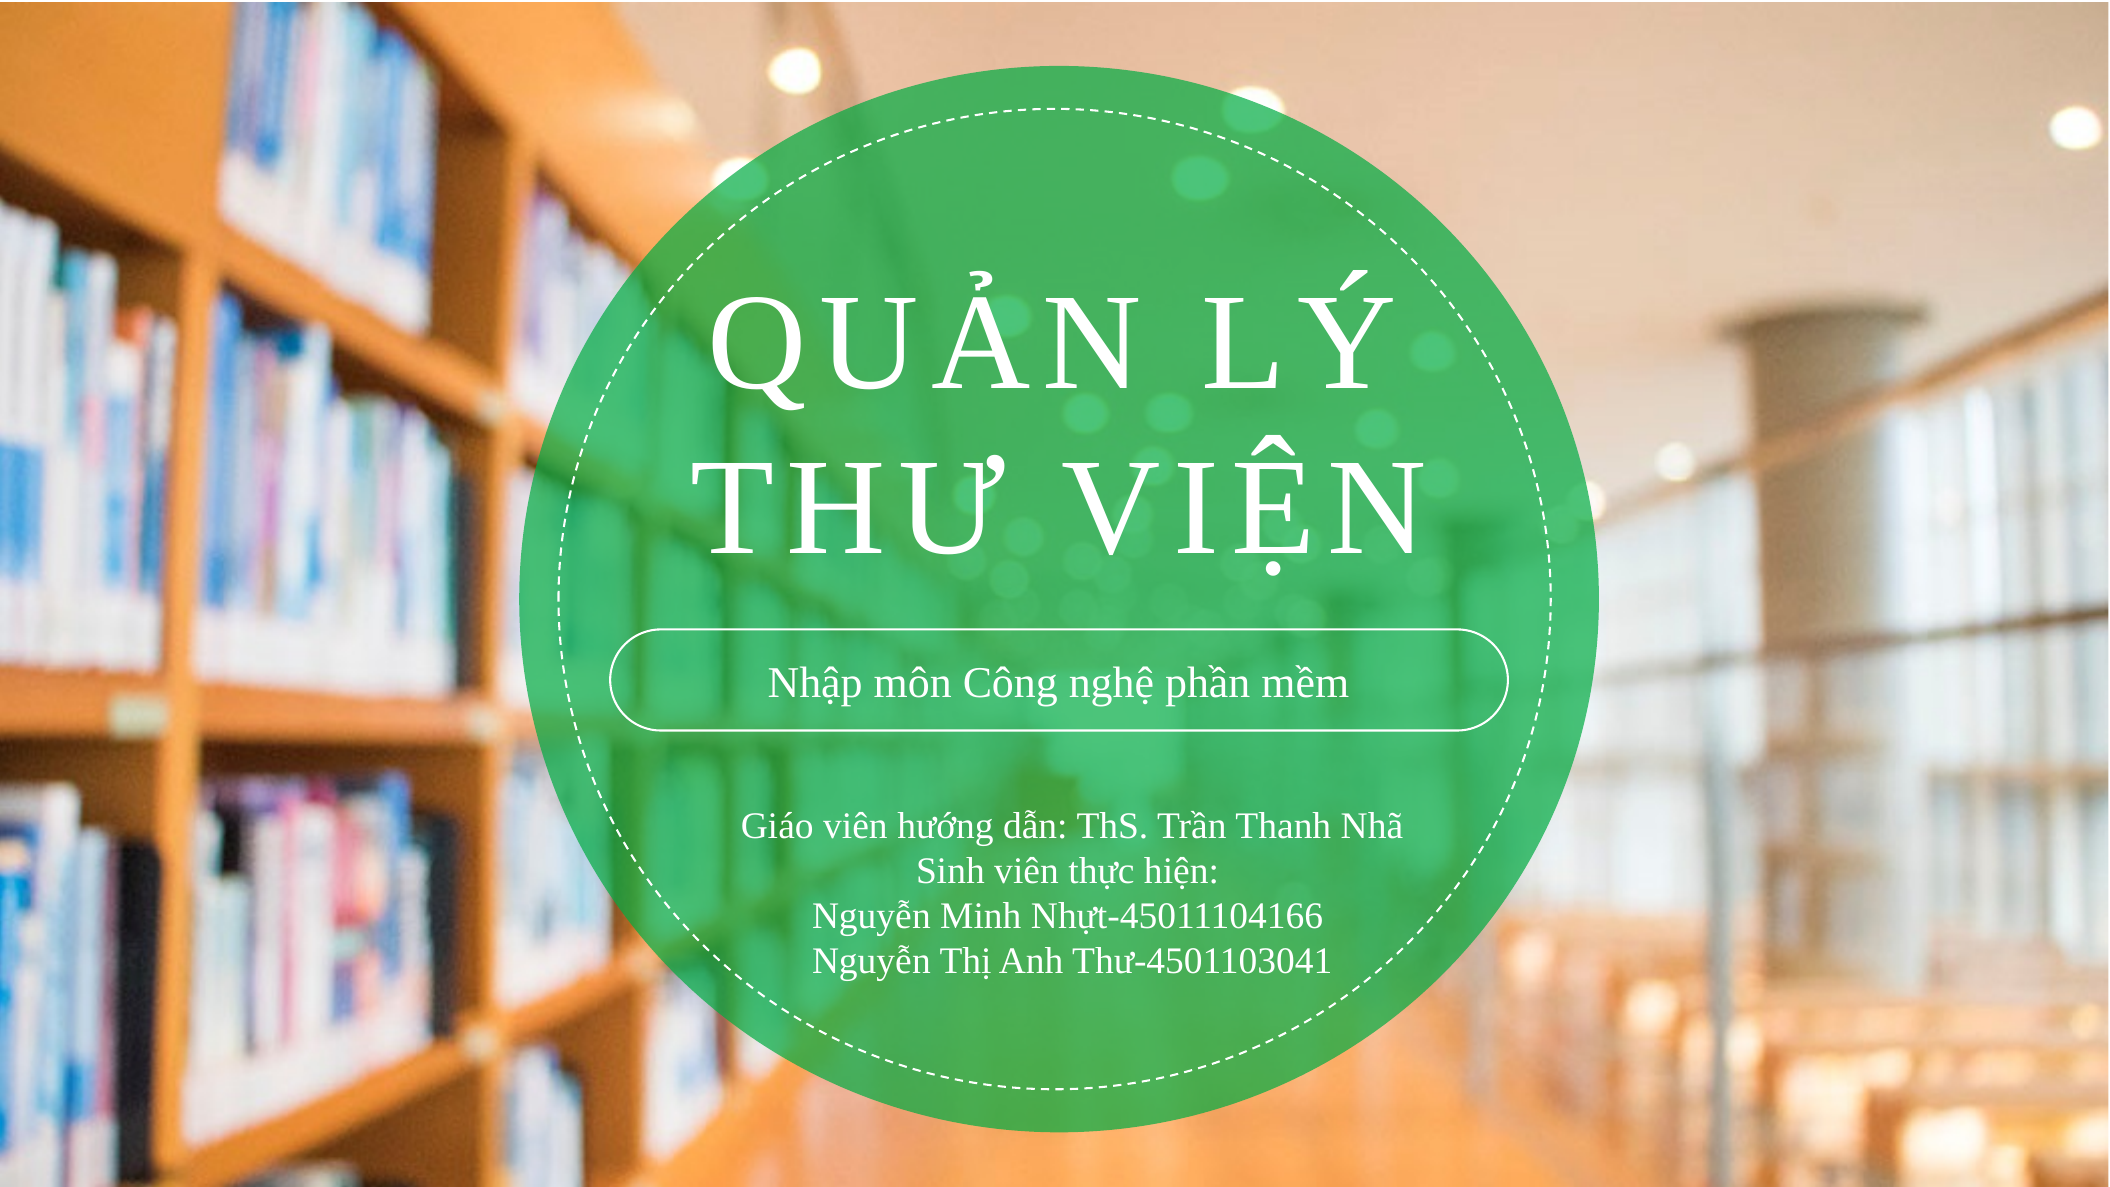

QUẢN LÝ THƯ VIỆN
Nhập môn Công nghệ phần mềm
Giáo viên hướng dẫn: ThS. Trần Thanh Nhã
Sinh viên thực hiện:
Nguyễn Minh Nhựt-45011104166
Nguyễn Thị Anh Thư-4501103041